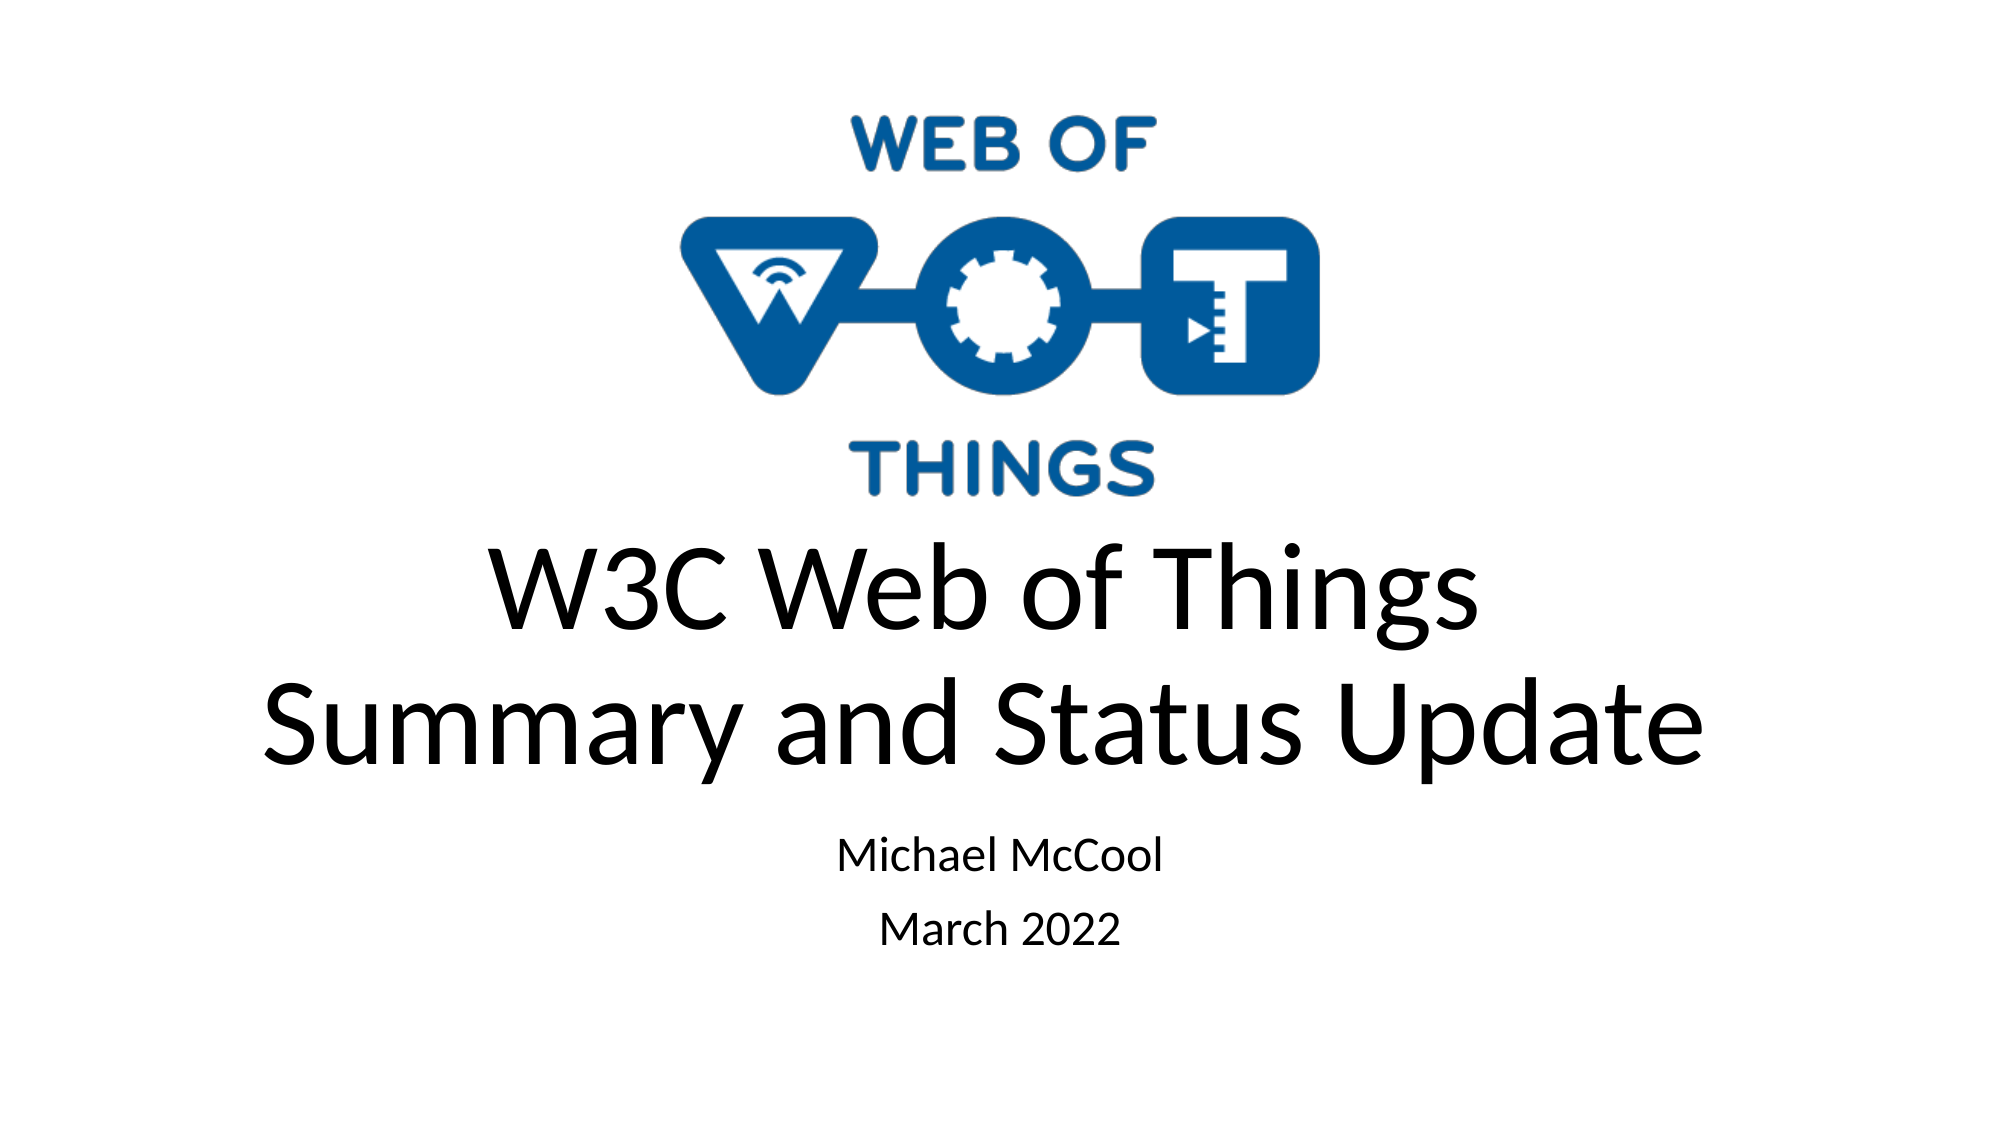

# W3C Web of Things Summary and Status Update
Michael McCool
March 2022